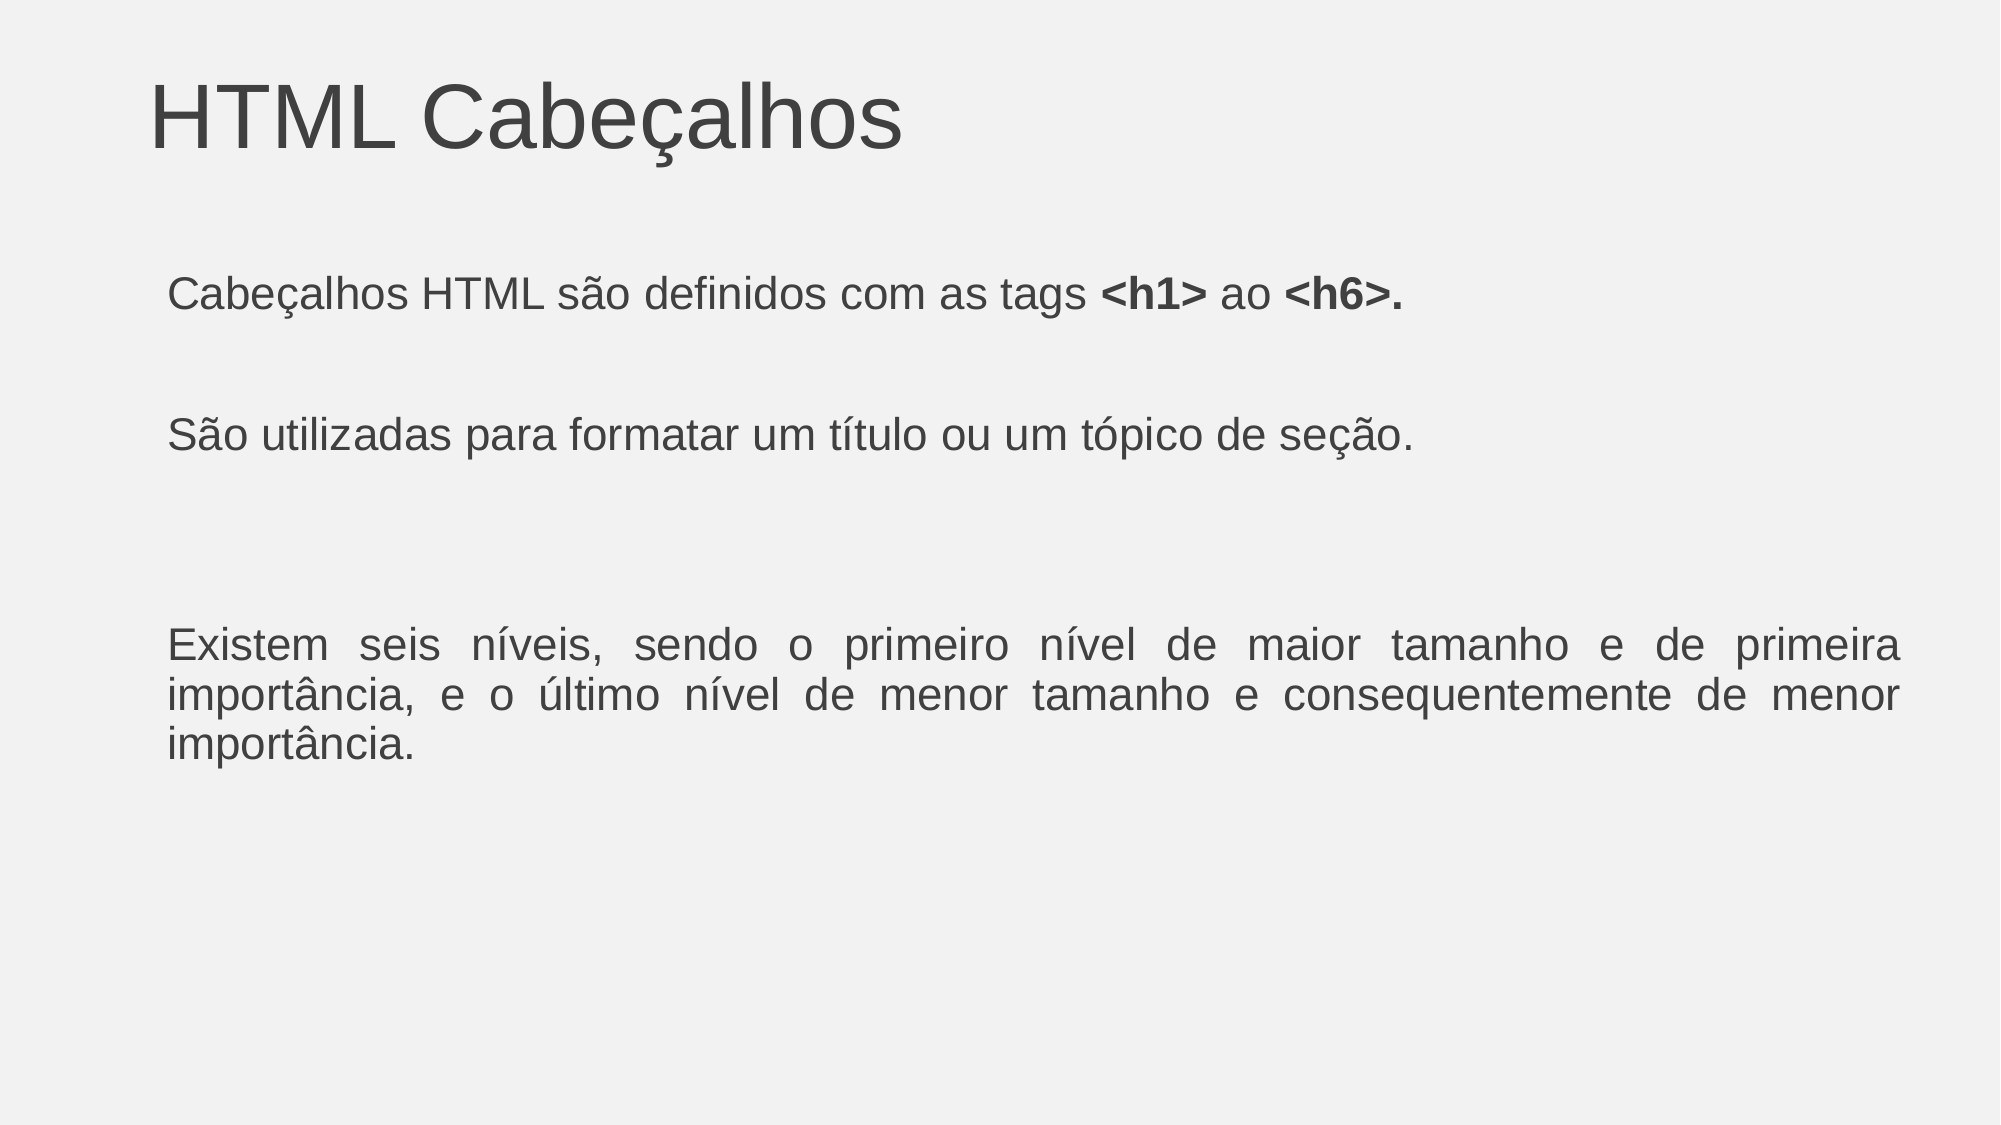

# HTML Cabeçalhos
Cabeçalhos HTML são definidos com as tags <h1> ao <h6>.

São utilizadas para formatar um título ou um tópico de seção.

Existem seis níveis, sendo o primeiro nível de maior tamanho e de primeira importância, e o último nível de menor tamanho e consequentemente de menor importância.